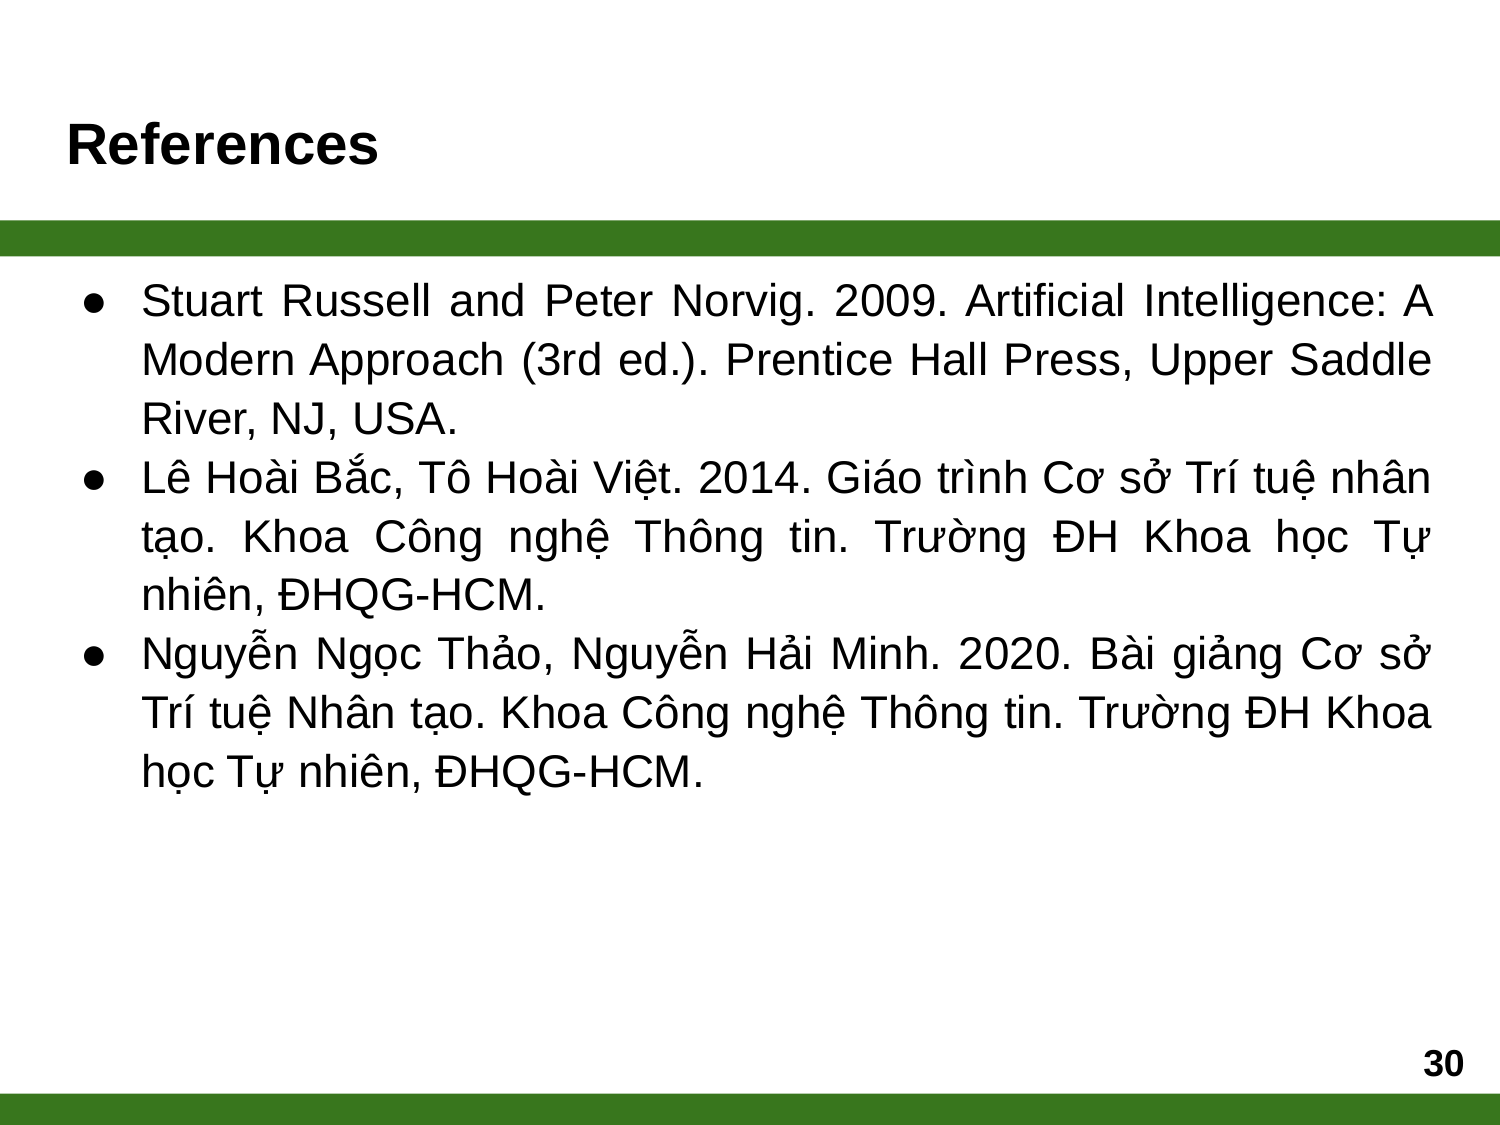

# References
Stuart Russell and Peter Norvig. 2009. Artificial Intelligence: A Modern Approach (3rd ed.). Prentice Hall Press, Upper Saddle River, NJ, USA.
Lê Hoài Bắc, Tô Hoài Việt. 2014. Giáo trình Cơ sở Trí tuệ nhân tạo. Khoa Công nghệ Thông tin. Trường ĐH Khoa học Tự nhiên, ĐHQG-HCM.
Nguyễn Ngọc Thảo, Nguyễn Hải Minh. 2020. Bài giảng Cơ sở Trí tuệ Nhân tạo. Khoa Công nghệ Thông tin. Trường ĐH Khoa học Tự nhiên, ĐHQG-HCM.
30